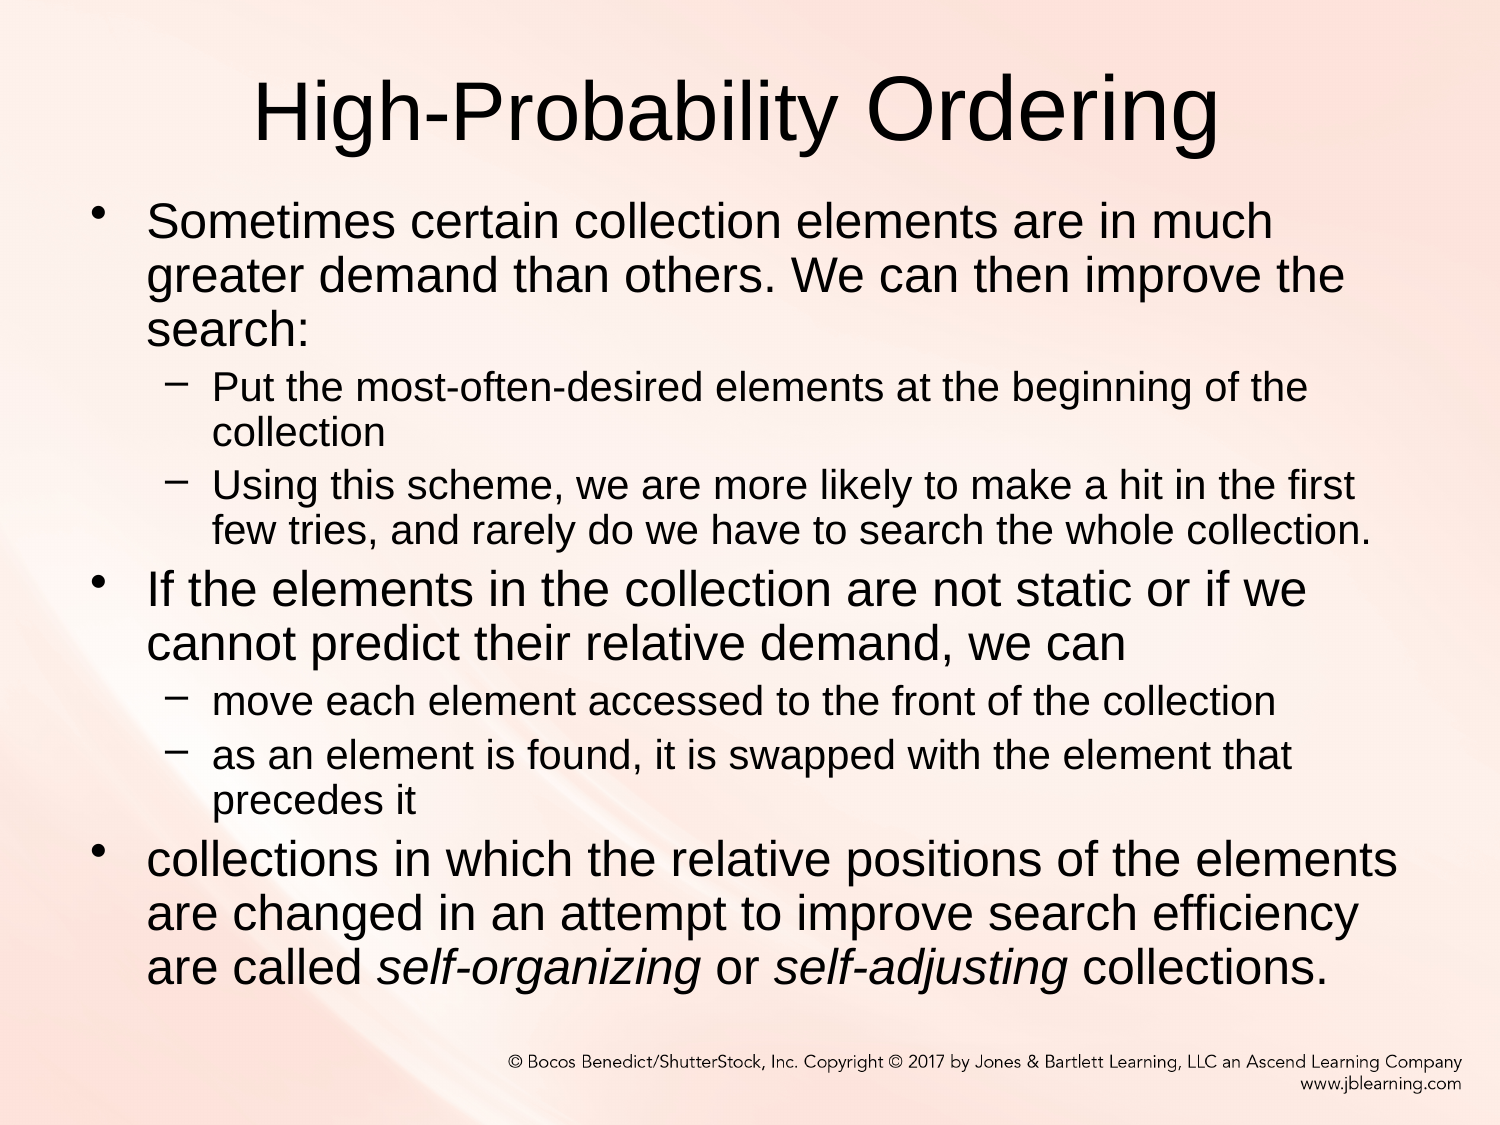

# High-Probability Ordering
Sometimes certain collection elements are in much greater demand than others. We can then improve the search:
Put the most-often-desired elements at the beginning of the collection
Using this scheme, we are more likely to make a hit in the first few tries, and rarely do we have to search the whole collection.
If the elements in the collection are not static or if we cannot predict their relative demand, we can
move each element accessed to the front of the collection
as an element is found, it is swapped with the element that precedes it
collections in which the relative positions of the elements are changed in an attempt to improve search efficiency are called self-organizing or self-adjusting collections.